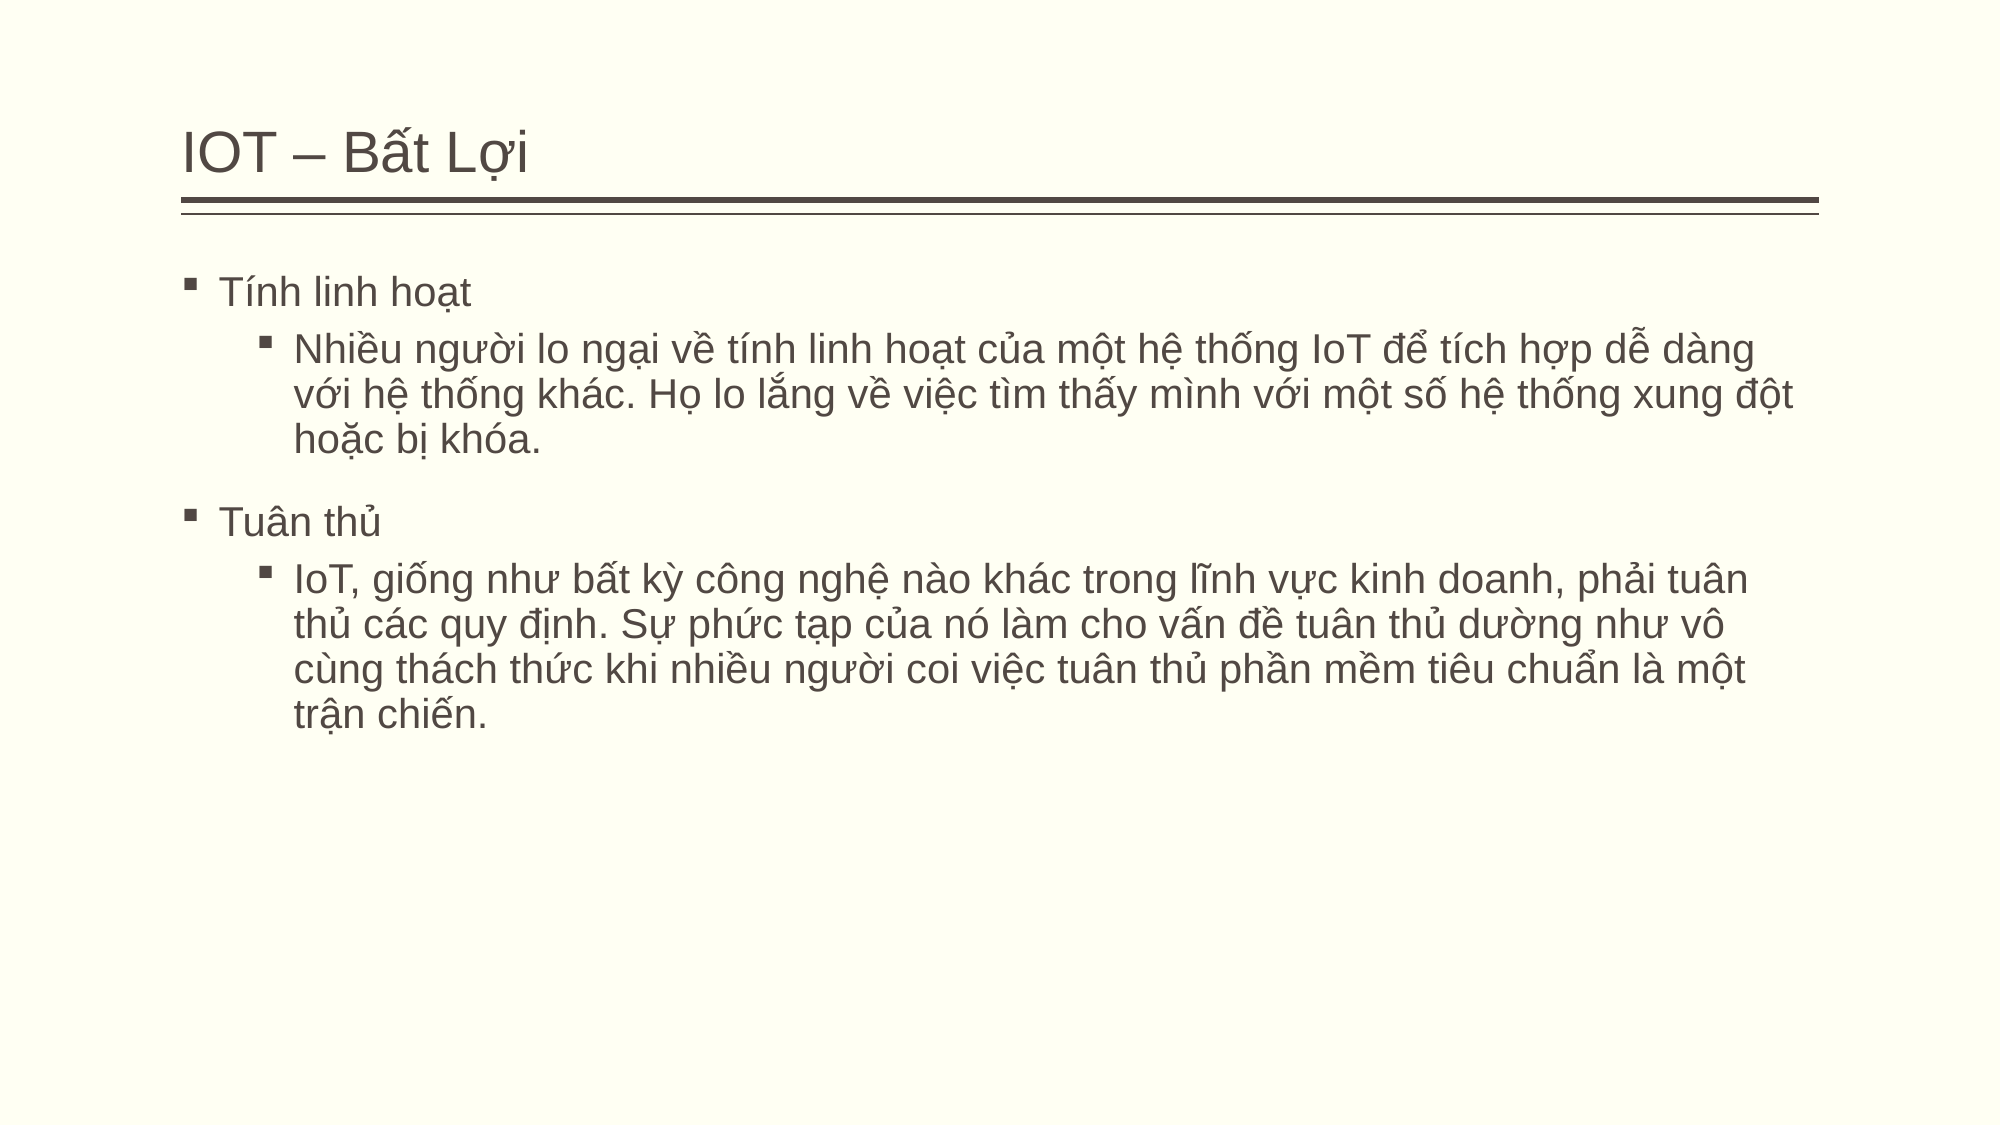

# IOT – Bất Lợi
Tính linh hoạt
Nhiều người lo ngại về tính linh hoạt của một hệ thống IoT để tích hợp dễ dàng với hệ thống khác. Họ lo lắng về việc tìm thấy mình với một số hệ thống xung đột hoặc bị khóa.
Tuân thủ
IoT, giống như bất kỳ công nghệ nào khác trong lĩnh vực kinh doanh, phải tuân thủ các quy định. Sự phức tạp của nó làm cho vấn đề tuân thủ dường như vô cùng thách thức khi nhiều người coi việc tuân thủ phần mềm tiêu chuẩn là một trận chiến.